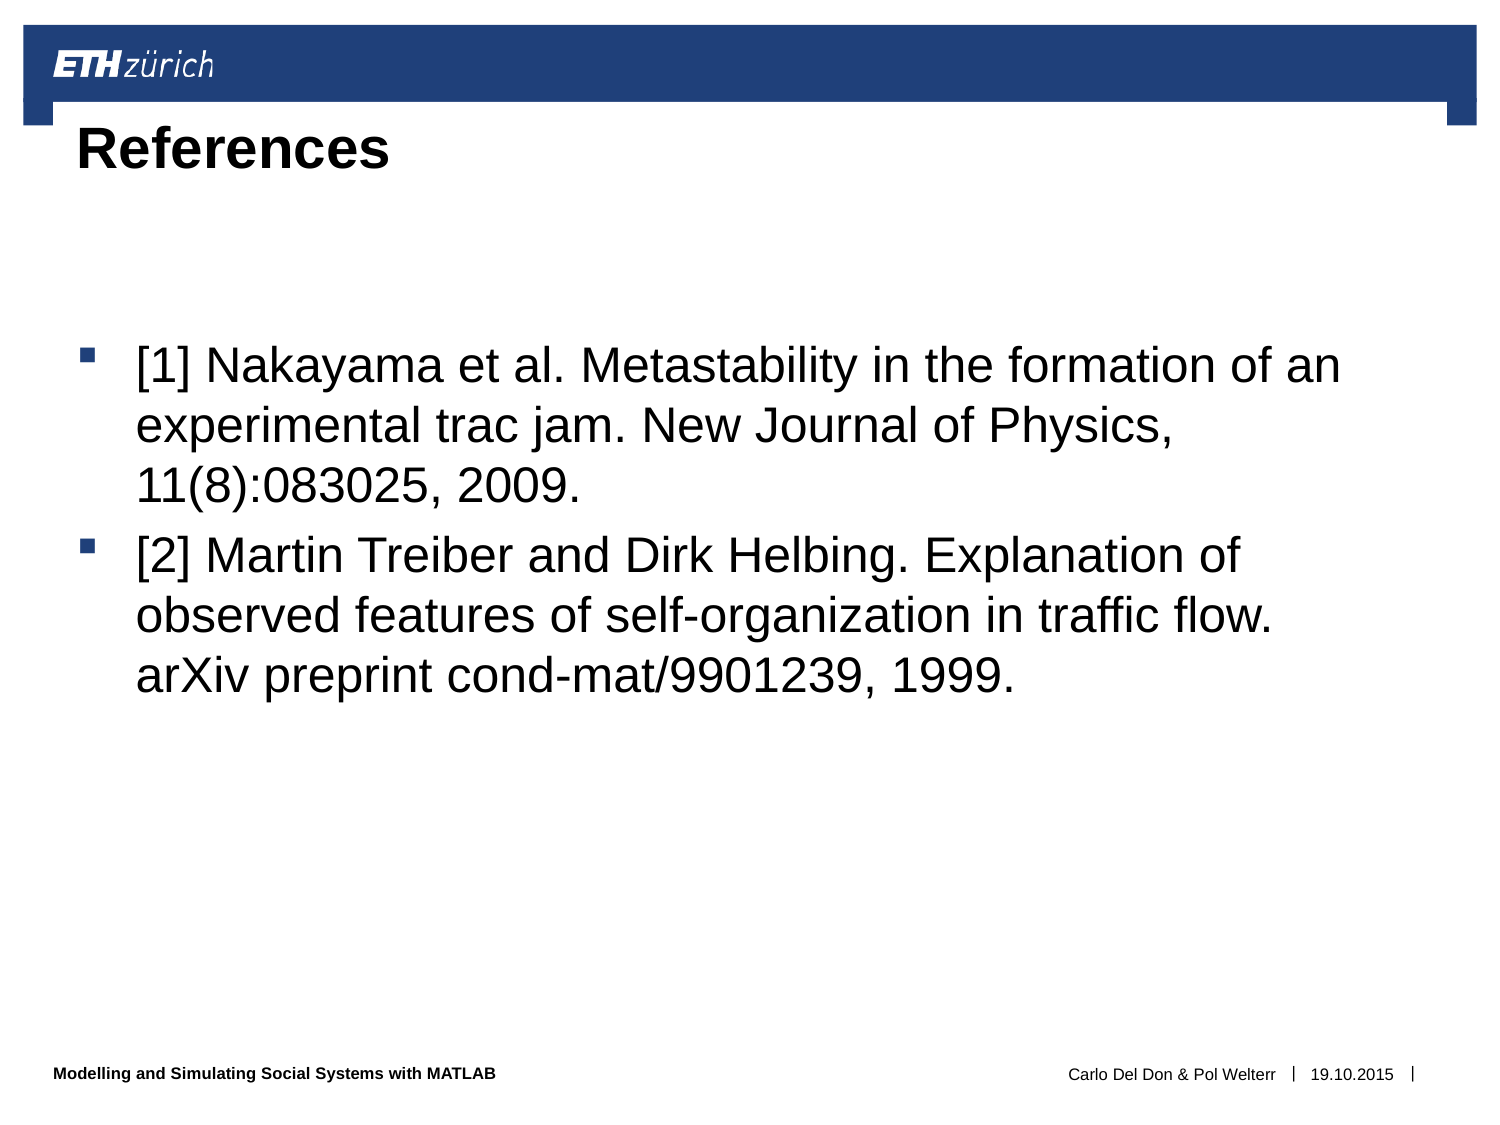

# References
[1] Nakayama et al. Metastability in the formation of an experimental trac jam. New Journal of Physics, 11(8):083025, 2009.
[2] Martin Treiber and Dirk Helbing. Explanation of observed features of self-organization in traffic flow.
arXiv preprint cond-mat/9901239, 1999.
Carlo Del Don & Pol Welterr
19.10.2015